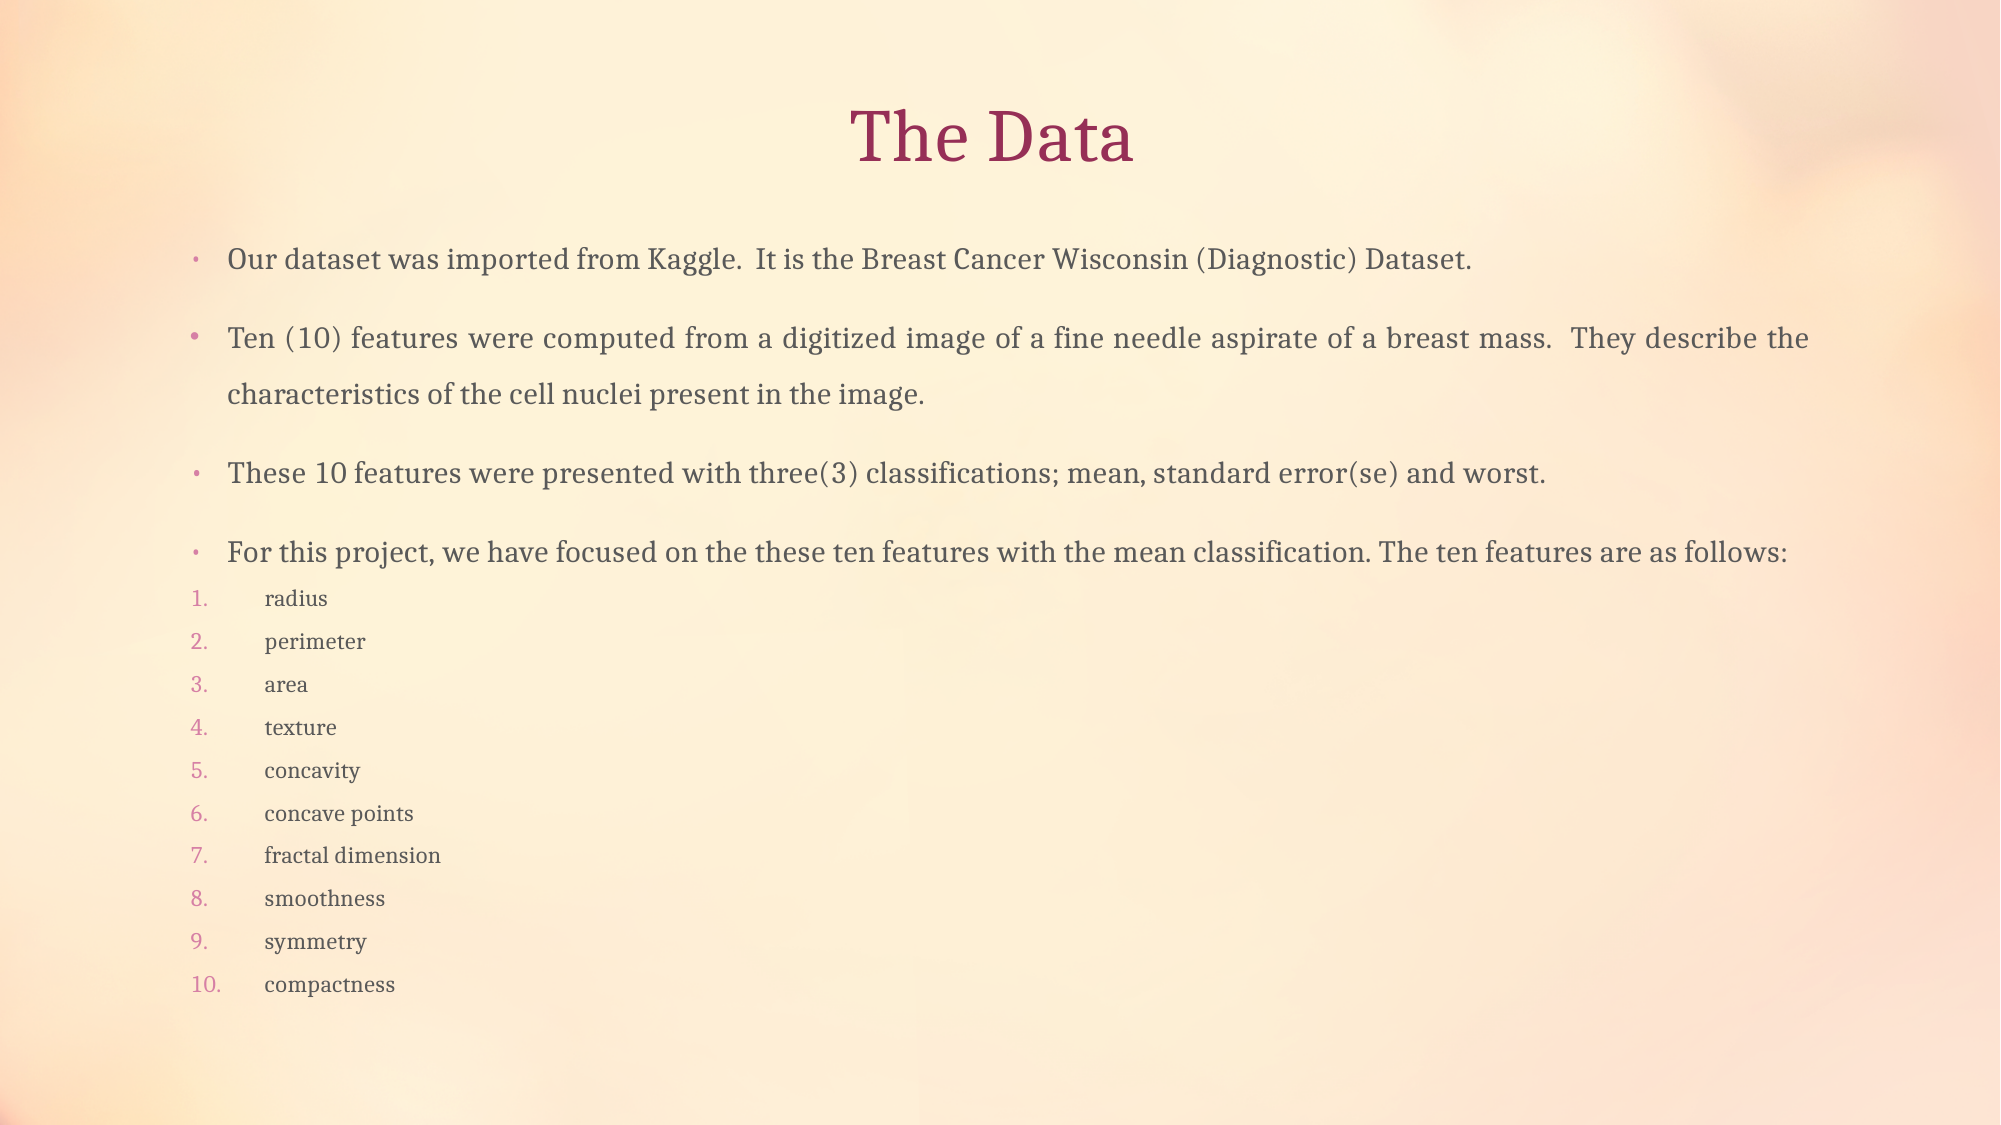

# The Data
Our dataset was imported from Kaggle.  It is the Breast Cancer Wisconsin (Diagnostic) Dataset.
Ten (10) features were computed from a digitized image of a fine needle aspirate of a breast mass.  They describe the characteristics of the cell nuclei present in the image.
These 10 features were presented with three(3) classifications; mean, standard error(se) and worst.
For this project, we have focused on the these ten features with the mean classification. The ten features are as follows:
radius
perimeter
area
texture
concavity
concave points
fractal dimension
smoothness
symmetry
compactness